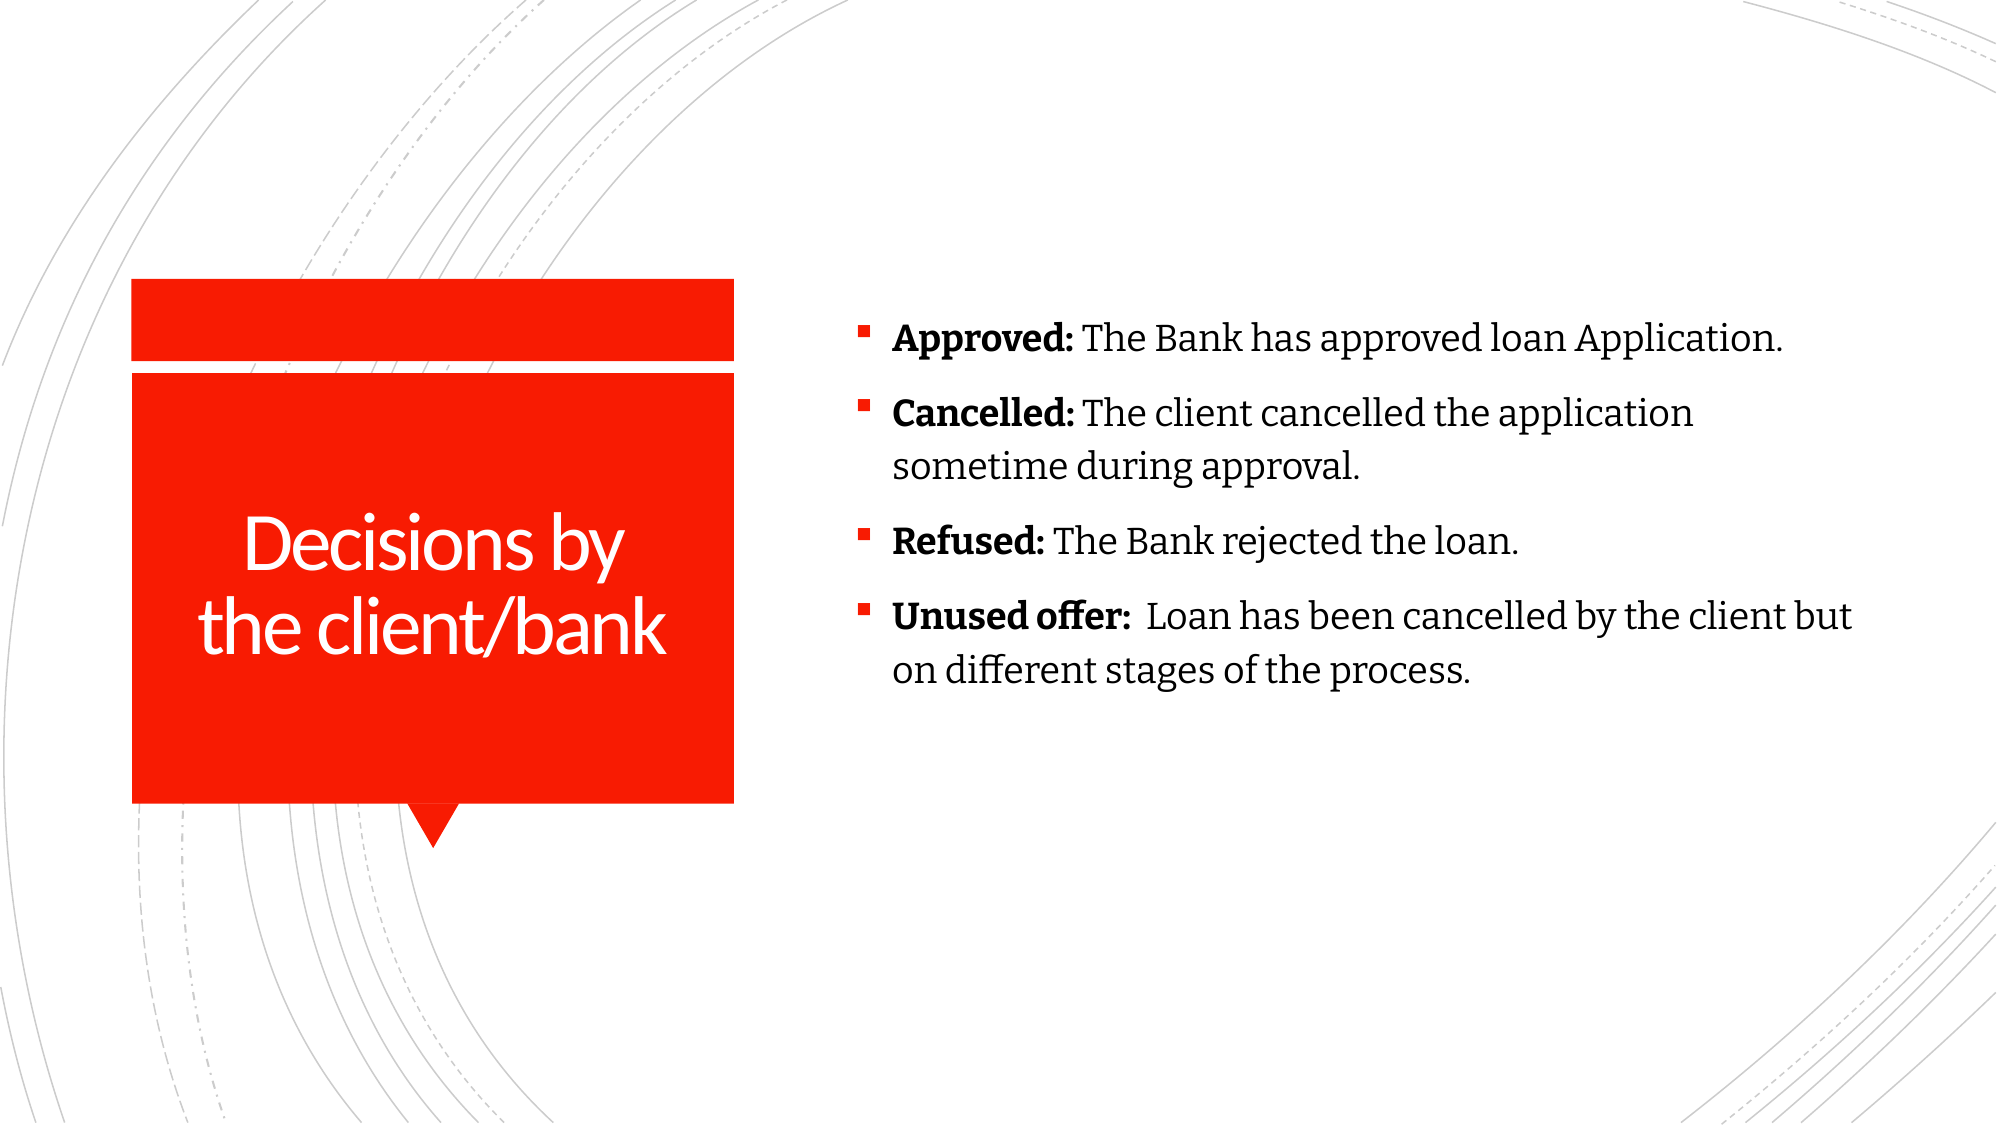

Approved: The Bank has approved loan Application.
Cancelled: The client cancelled the application sometime during approval.
Refused: The Bank rejected the loan.
Unused offer:  Loan has been cancelled by the client but on different stages of the process.

# Decisions by the client/bank